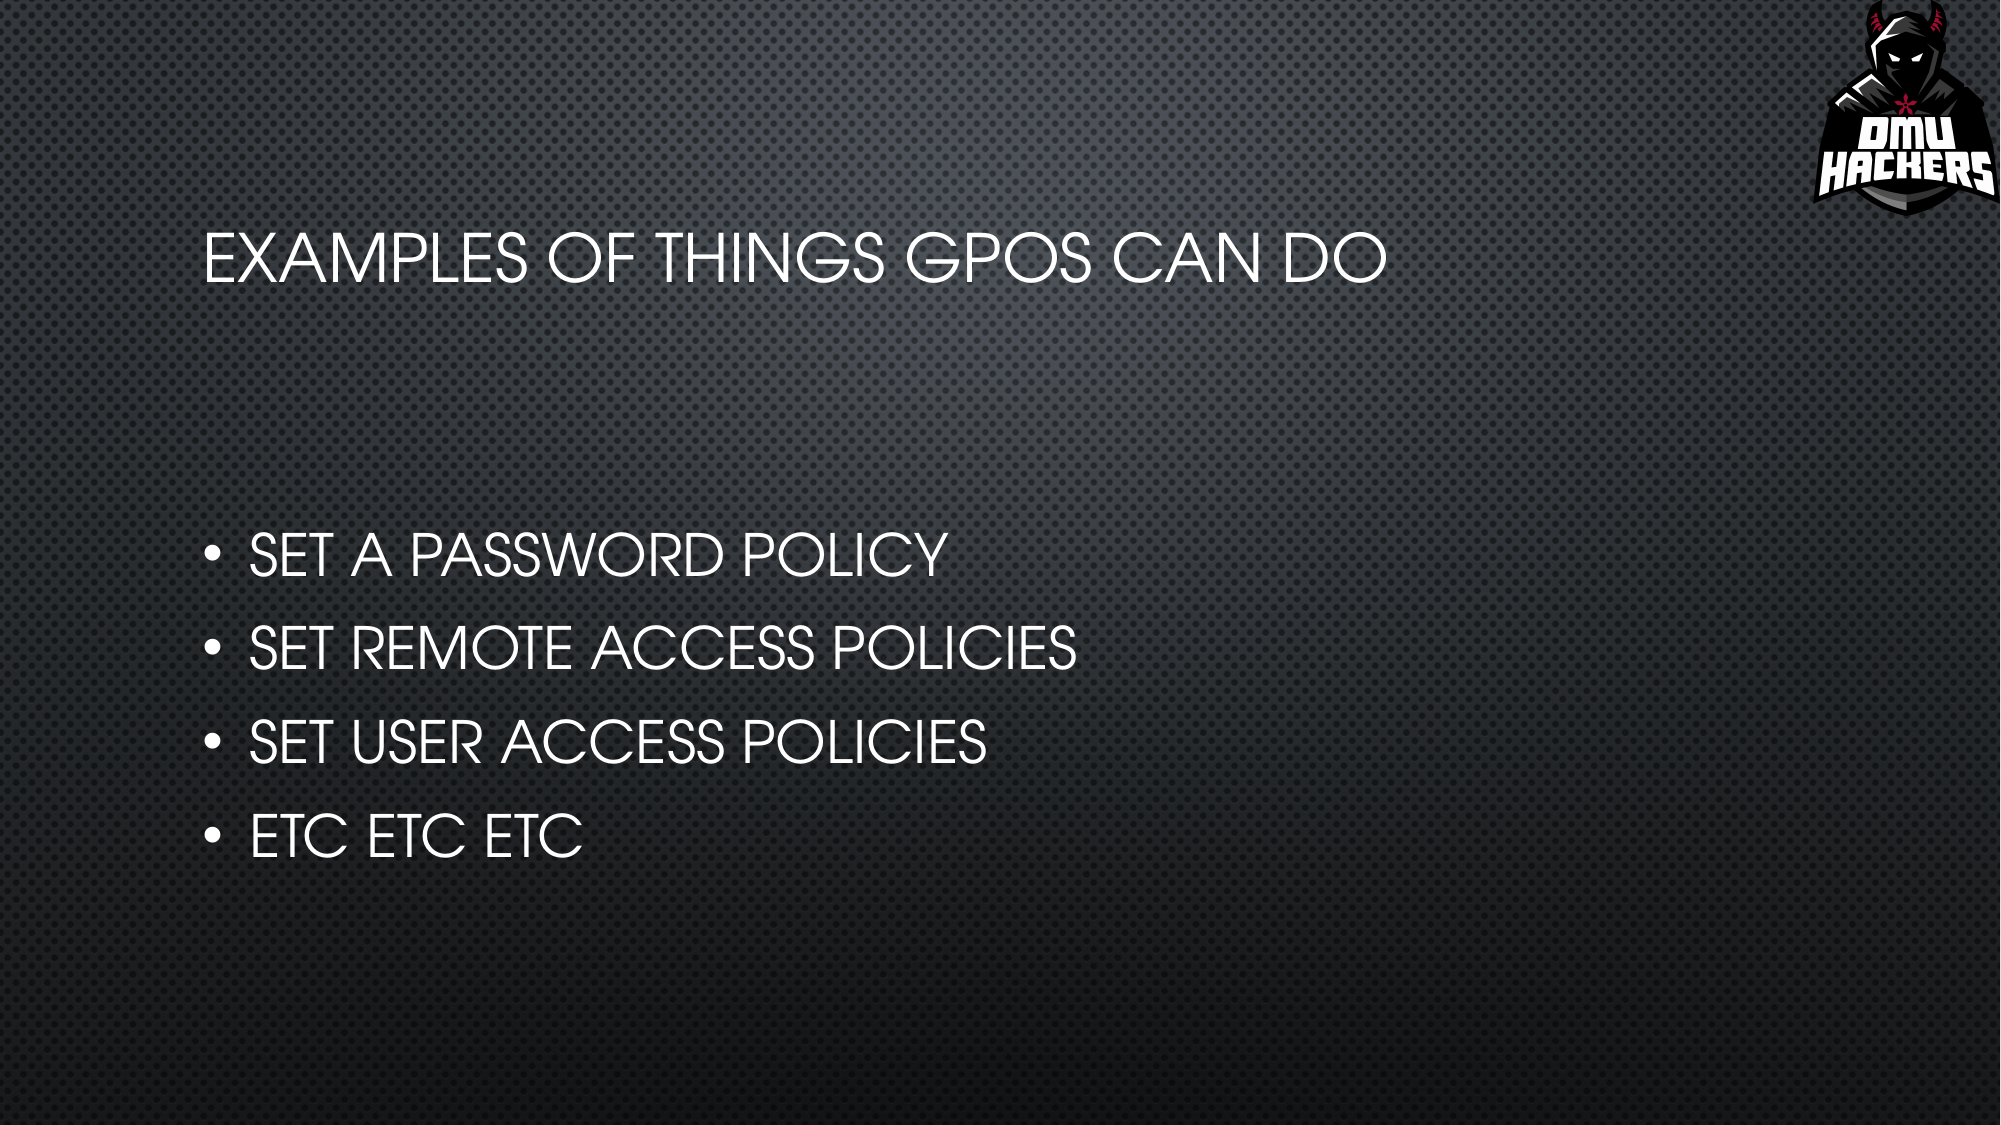

# EXAMPLES OF THINGS GPOS CAN DO
Set a password policy
Set Remote Access policies
Set user access policies
Etc etc etc